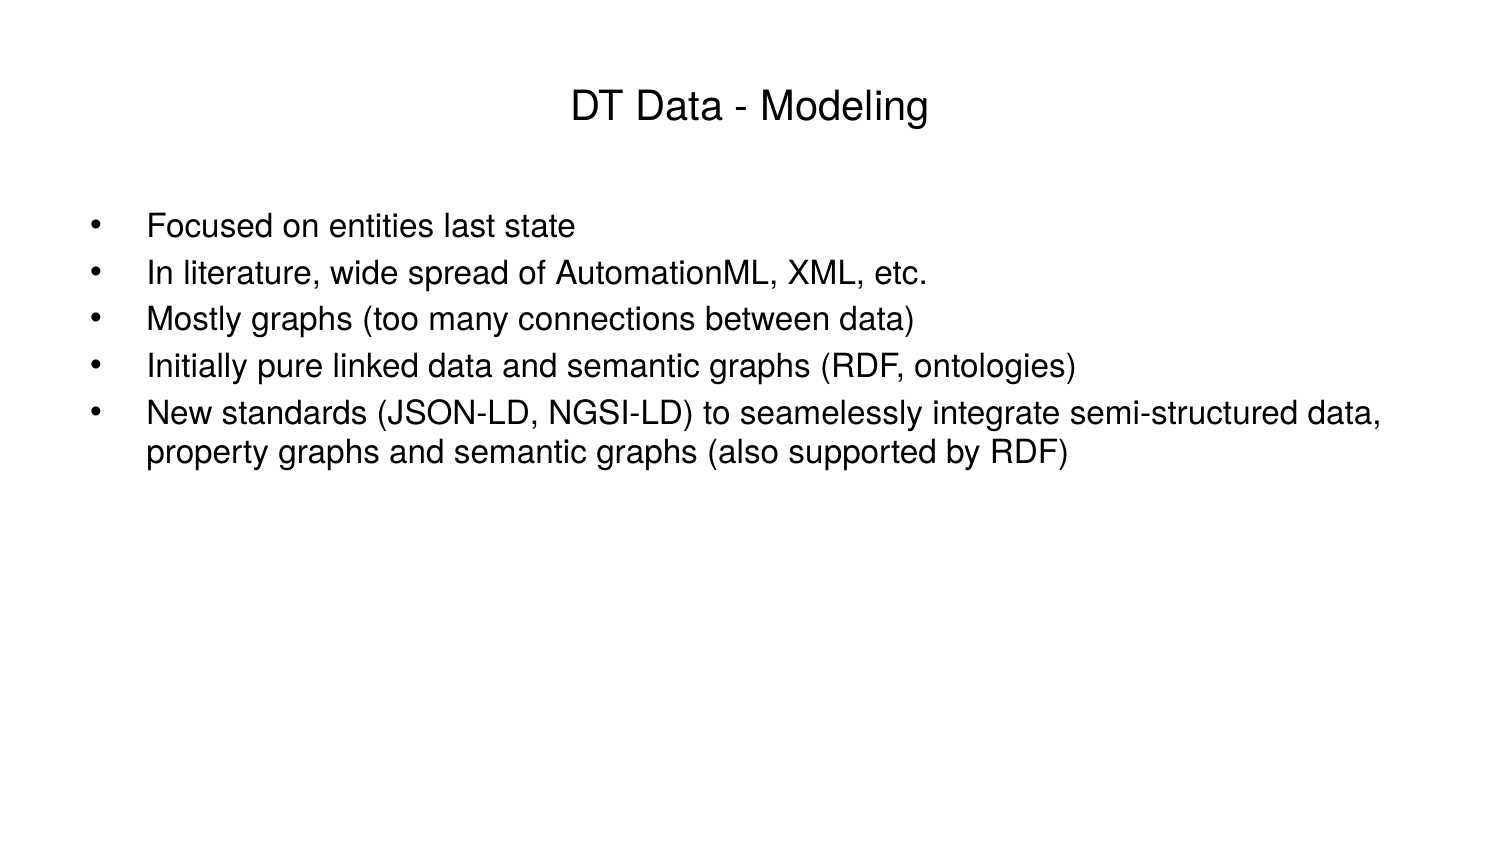

# DT Data - Modeling
Focused on entities last state
In literature, wide spread of AutomationML, XML, etc.
Mostly graphs (too many connections between data)
Initially pure linked data and semantic graphs (RDF, ontologies)
New standards (JSON-LD, NGSI-LD) to seamelessly integrate semi-structured data, property graphs and semantic graphs (also supported by RDF)